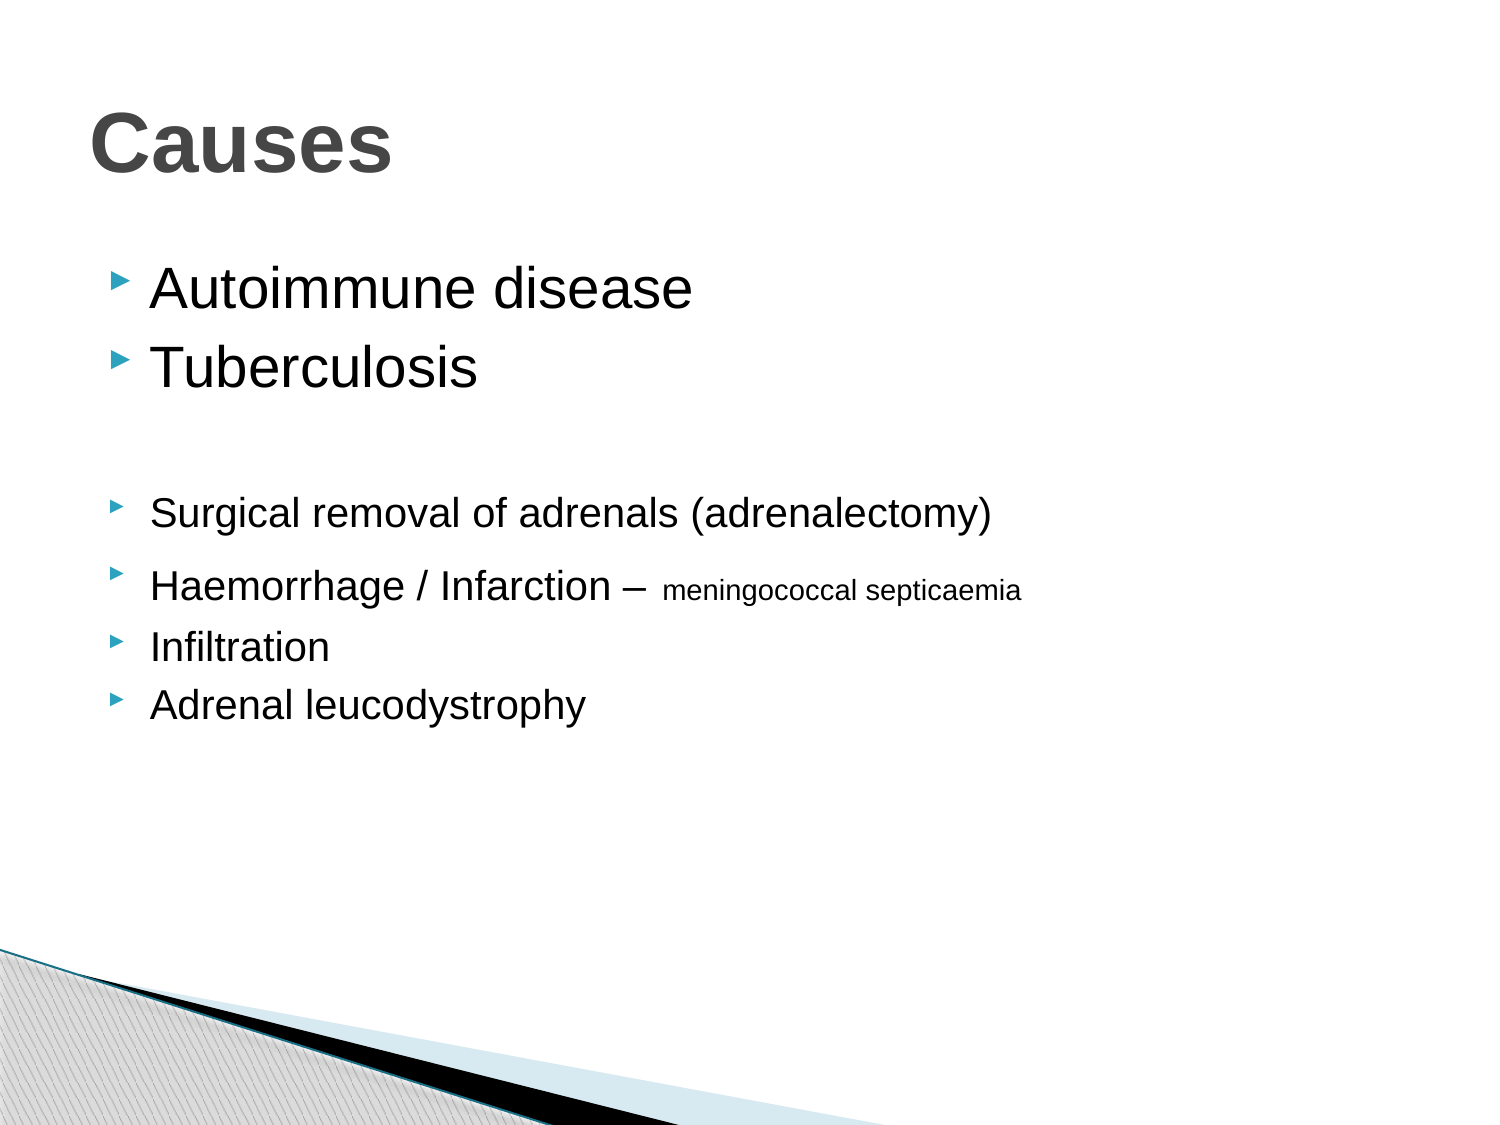

# Causes
Autoimmune disease
Tuberculosis

Surgical removal of adrenals (adrenalectomy)
Haemorrhage / Infarction – meningococcal septicaemia
Infiltration
Adrenal leucodystrophy